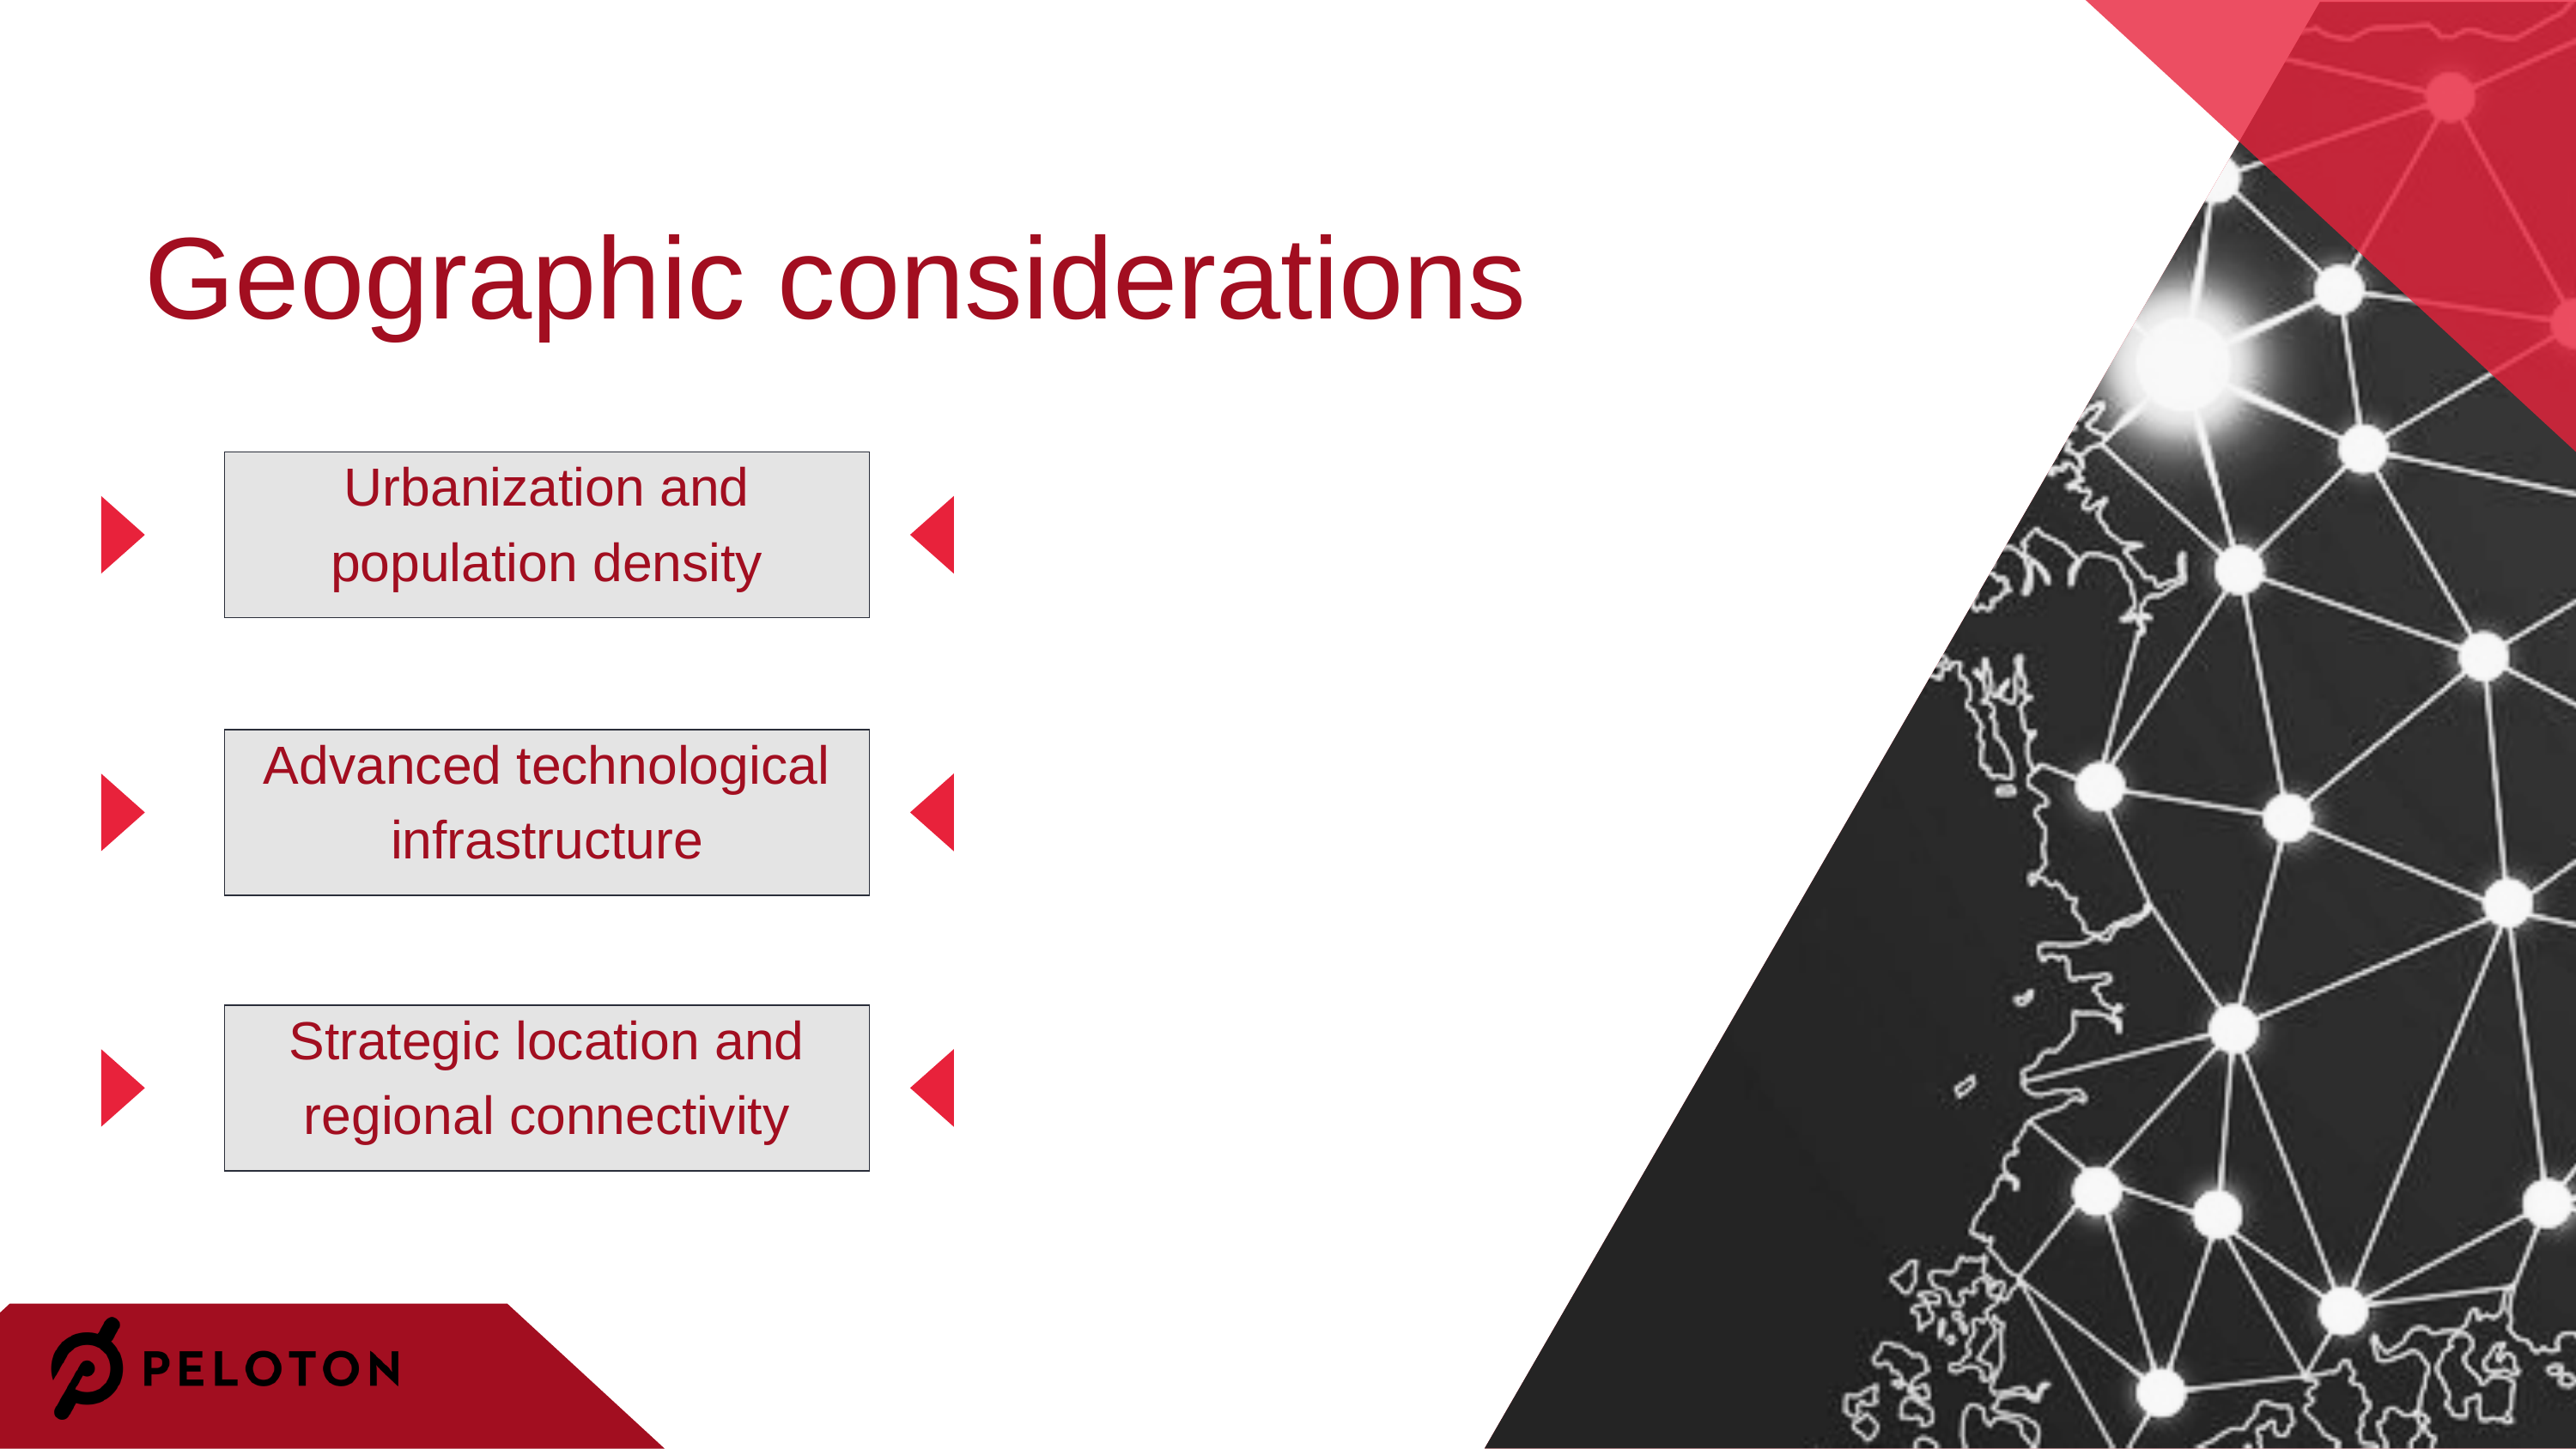

Geographic considerations

Urbanization and population density

Advanced technological infrastructure

Strategic location and regional connectivity